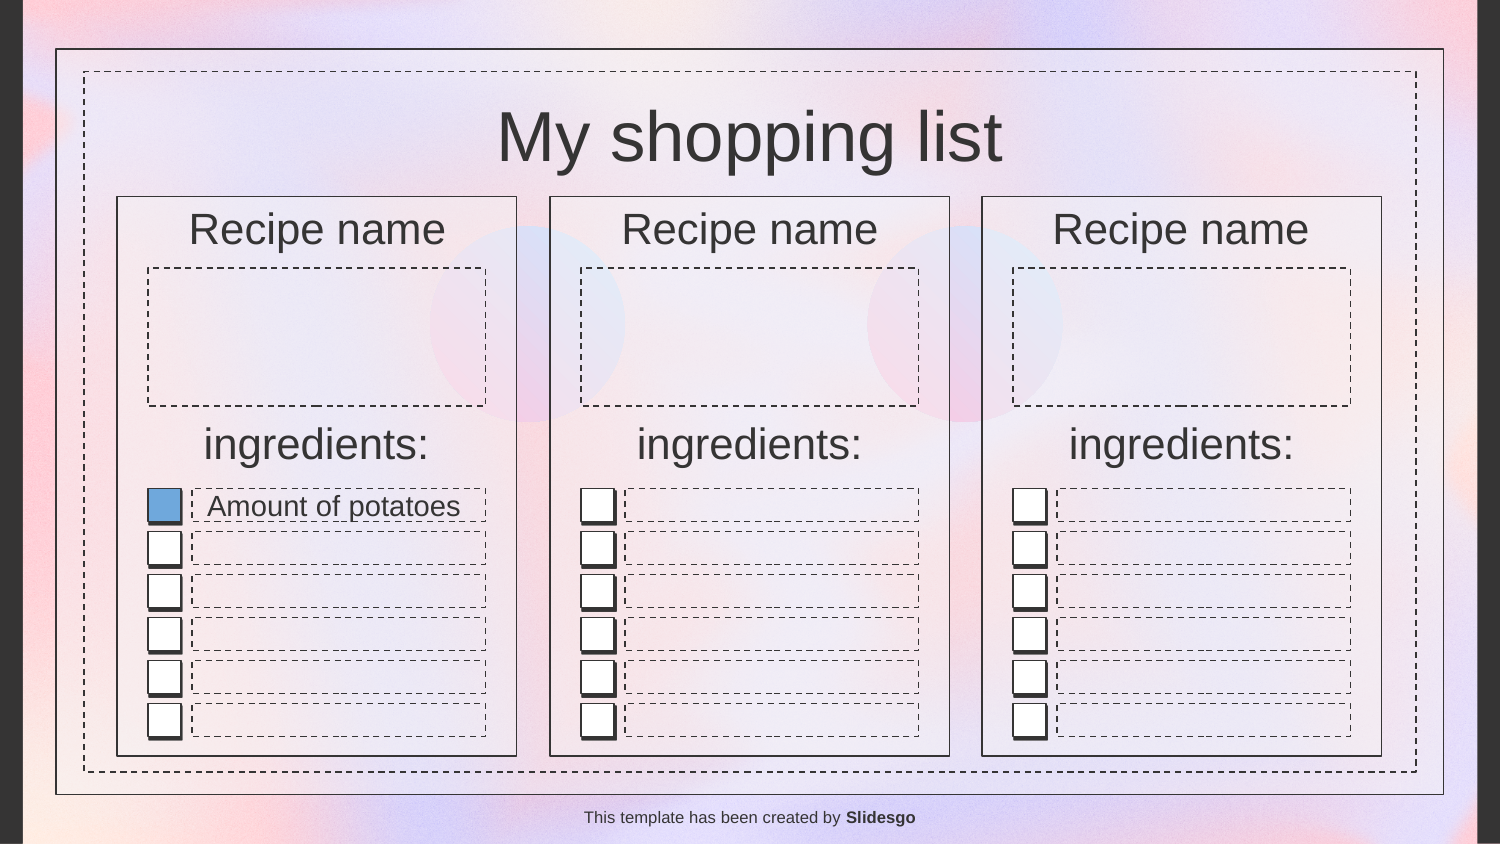

# My shopping list

Recipe name
Recipe name
Recipe name

ingredients:
ingredients:
ingredients:

Amount of potatoes

This template has been created by Slidesgo